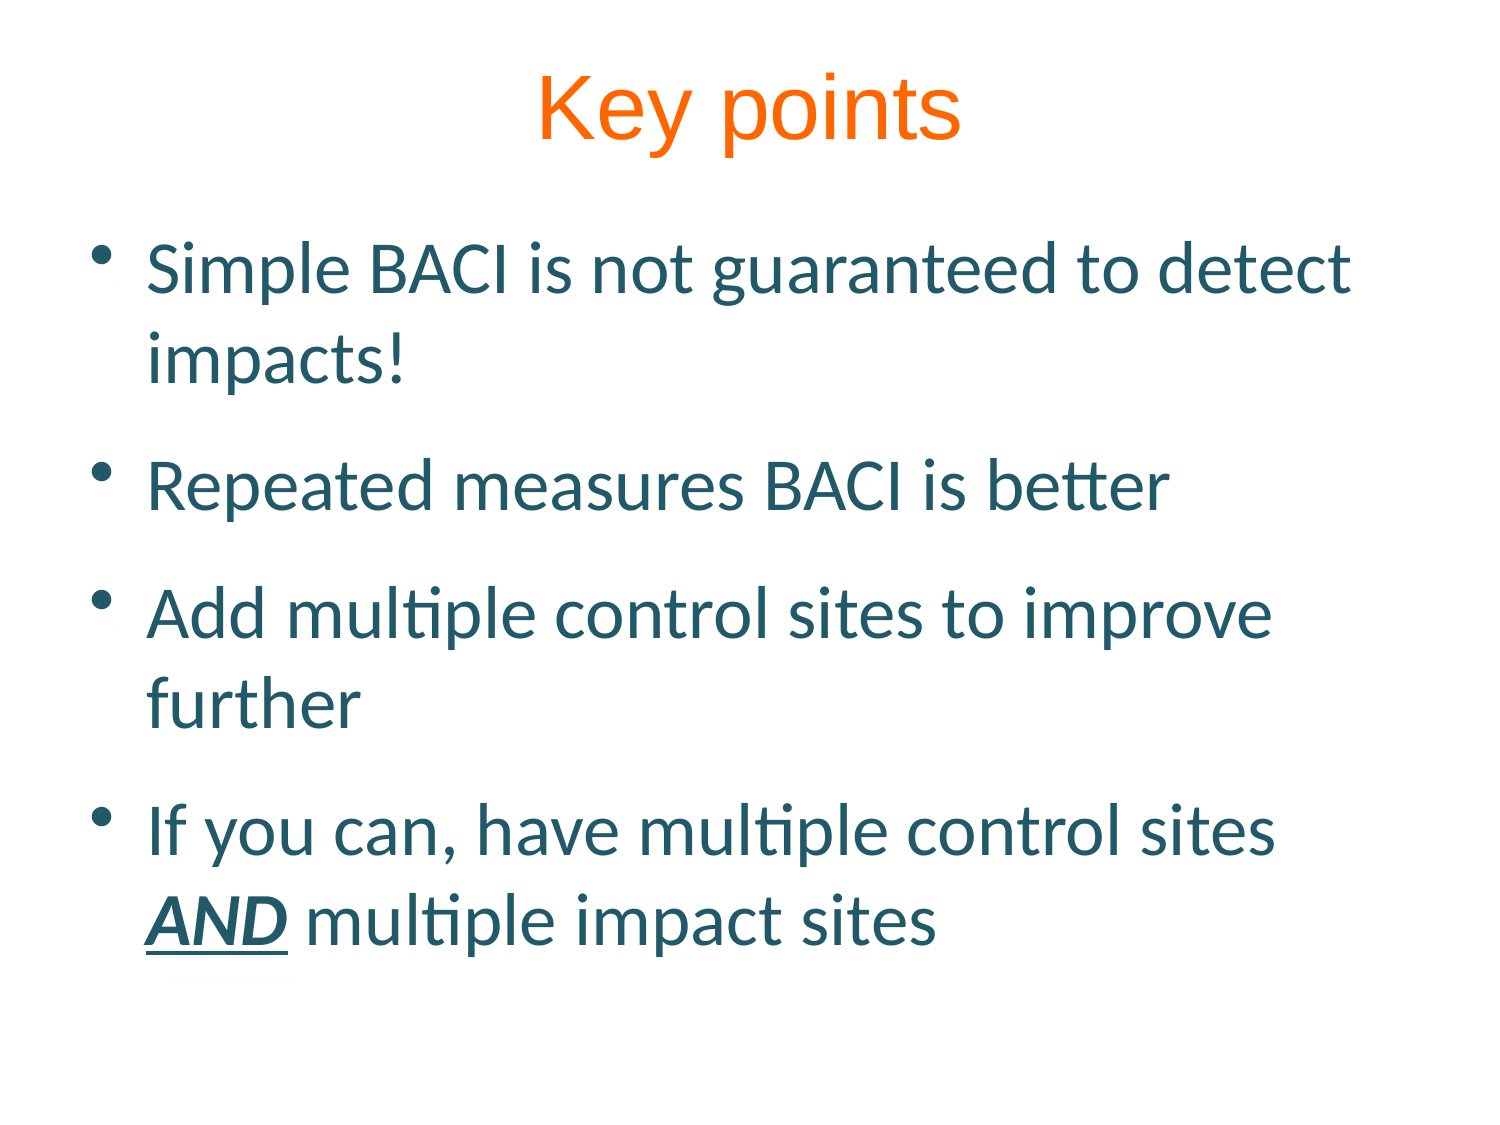

Key points
Simple BACI is not guaranteed to detect impacts!
Repeated measures BACI is better
Add multiple control sites to improve further
If you can, have multiple control sites AND multiple impact sites